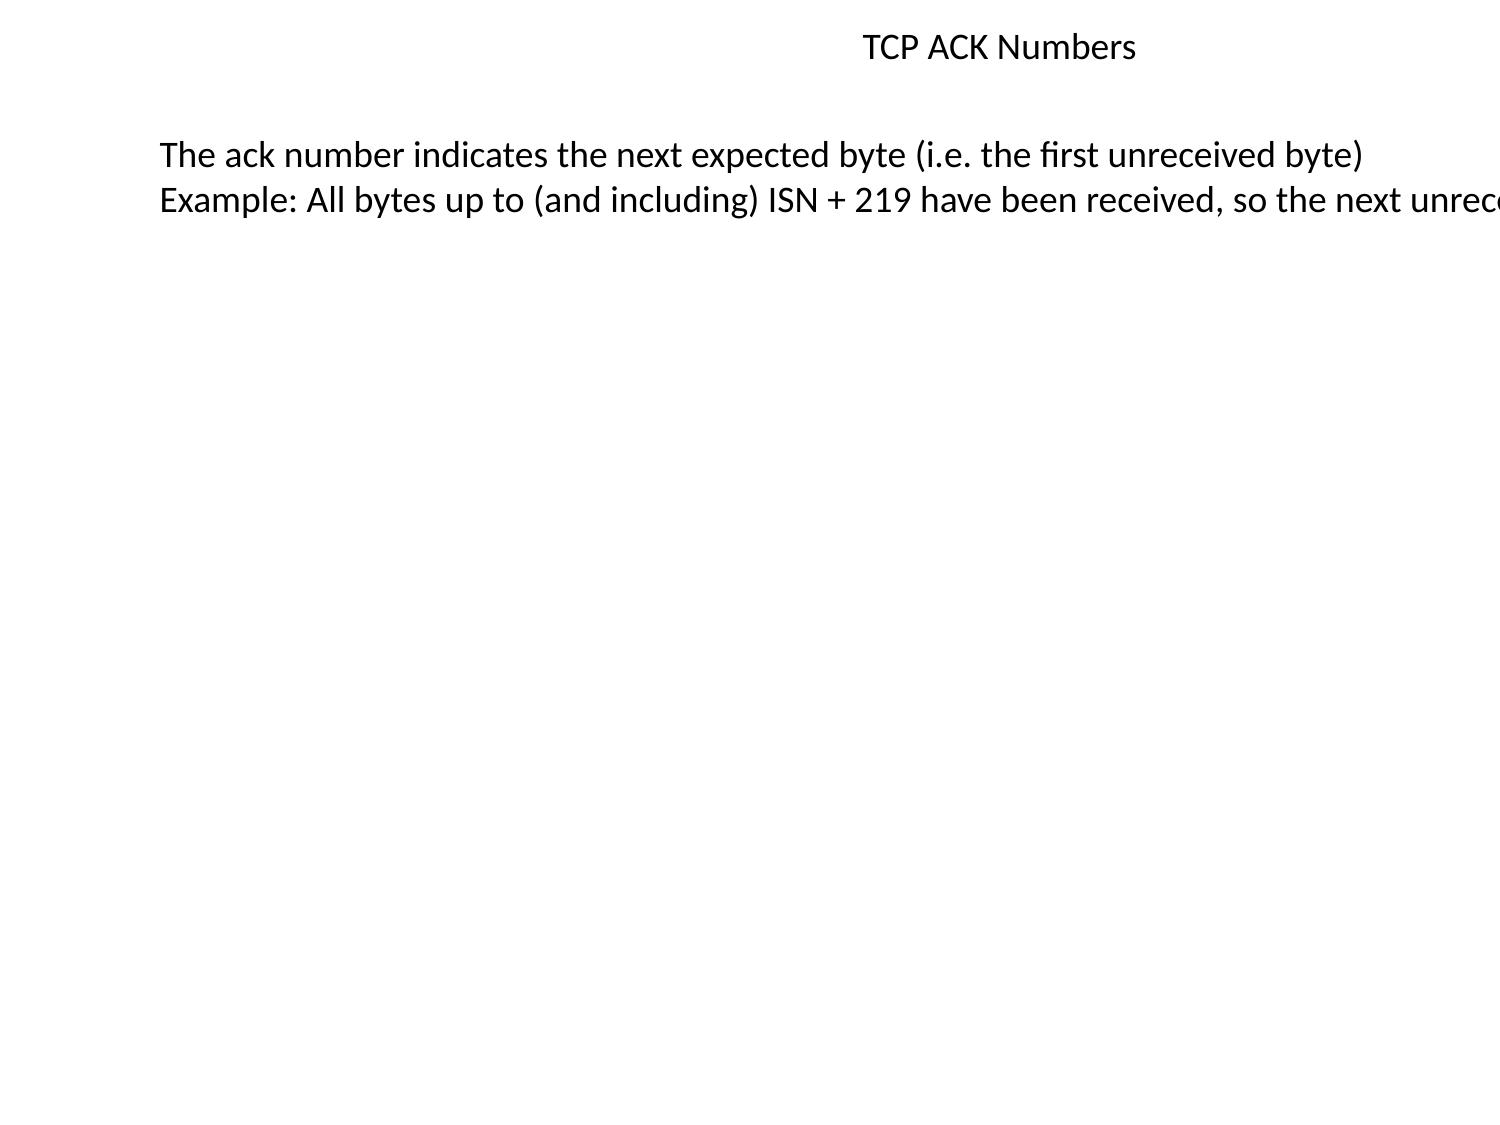

TCP ACK Numbers
The ack number indicates the next expected byte (i.e. the first unreceived byte)
Example: All bytes up to (and including) ISN + 219 have been received, so the next unreceived byte is ISN + 220